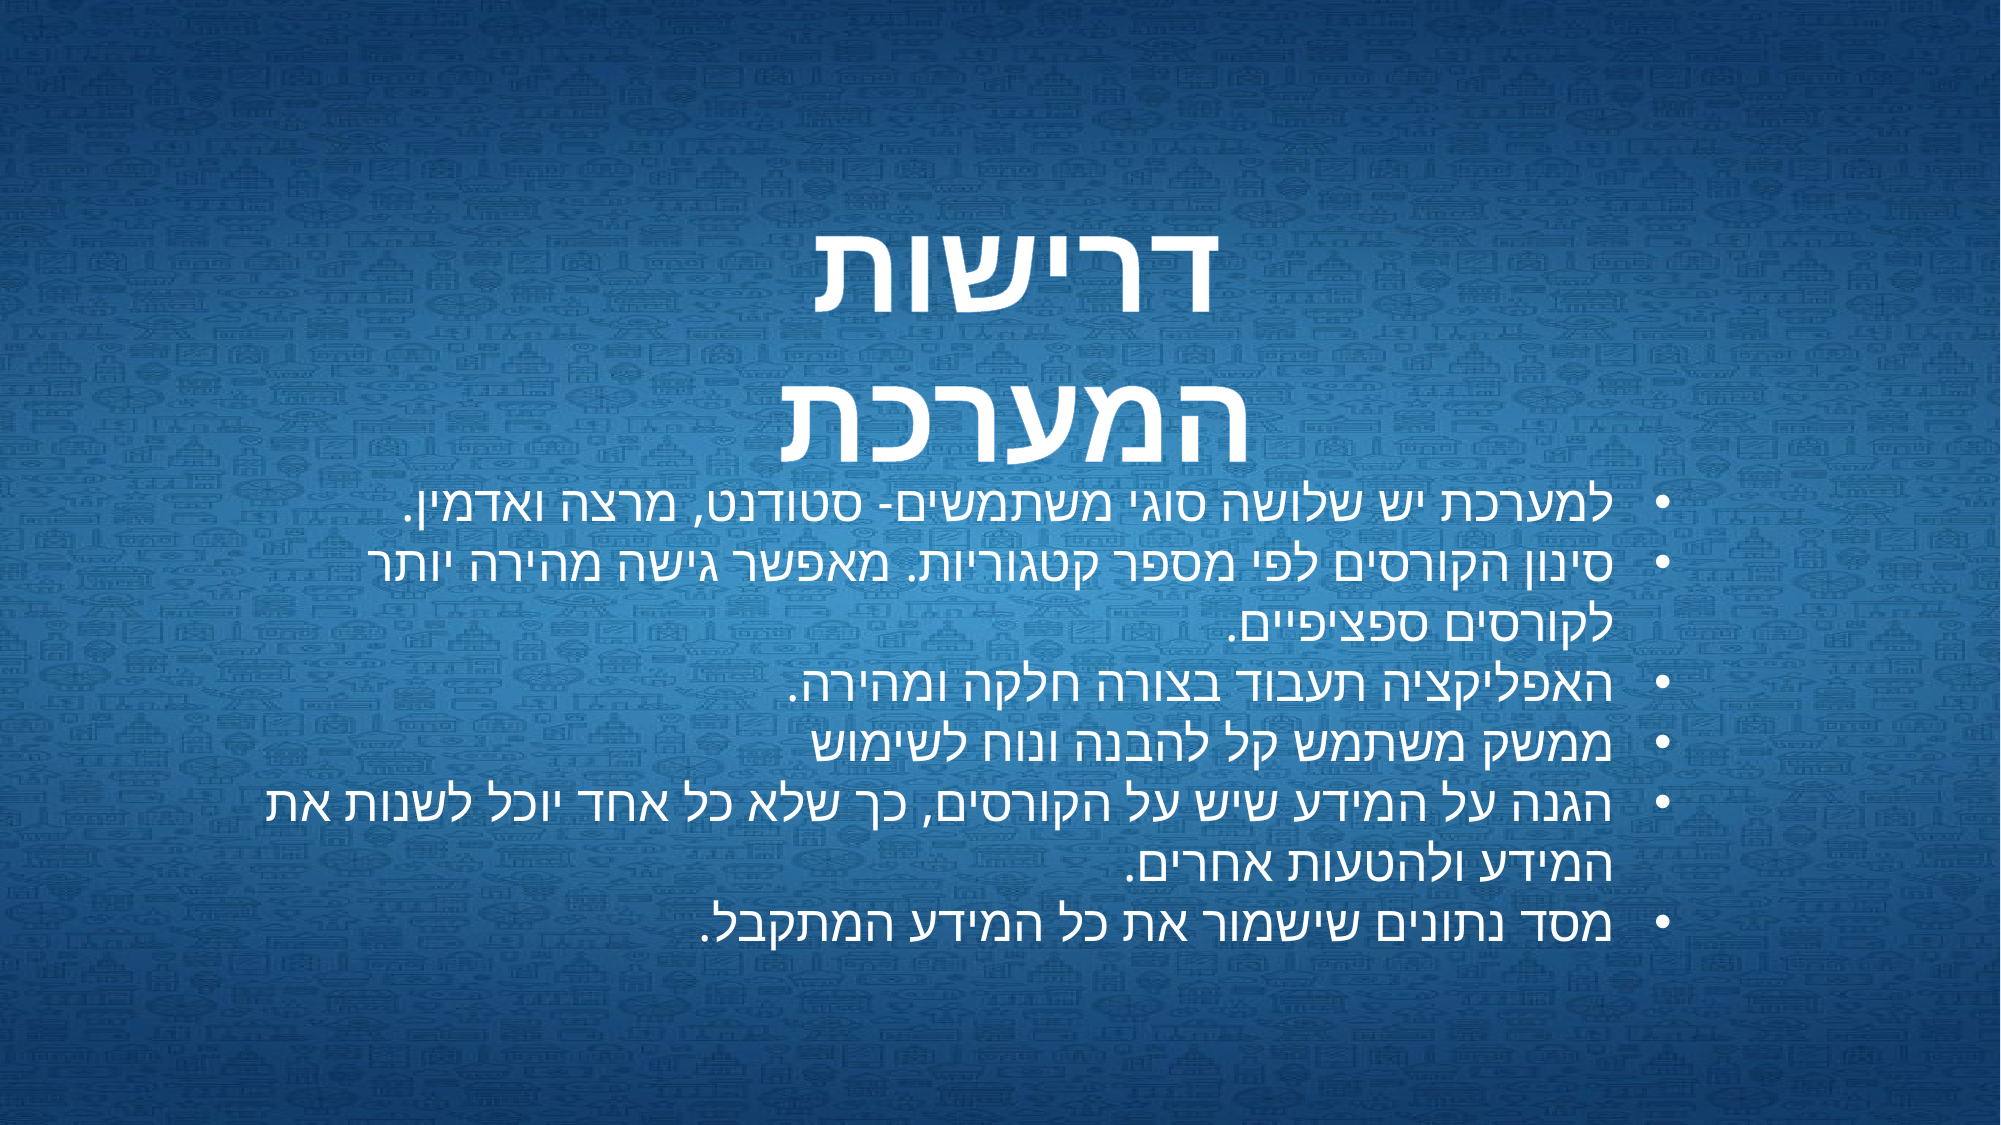

דרישות המערכת
למערכת יש שלושה סוגי משתמשים- סטודנט, מרצה ואדמין.
סינון הקורסים לפי מספר קטגוריות. מאפשר גישה מהירה יותר לקורסים ספציפיים.
האפליקציה תעבוד בצורה חלקה ומהירה.
ממשק משתמש קל להבנה ונוח לשימוש
הגנה על המידע שיש על הקורסים, כך שלא כל אחד יוכל לשנות את המידע ולהטעות אחרים.
מסד נתונים שישמור את כל המידע המתקבל.